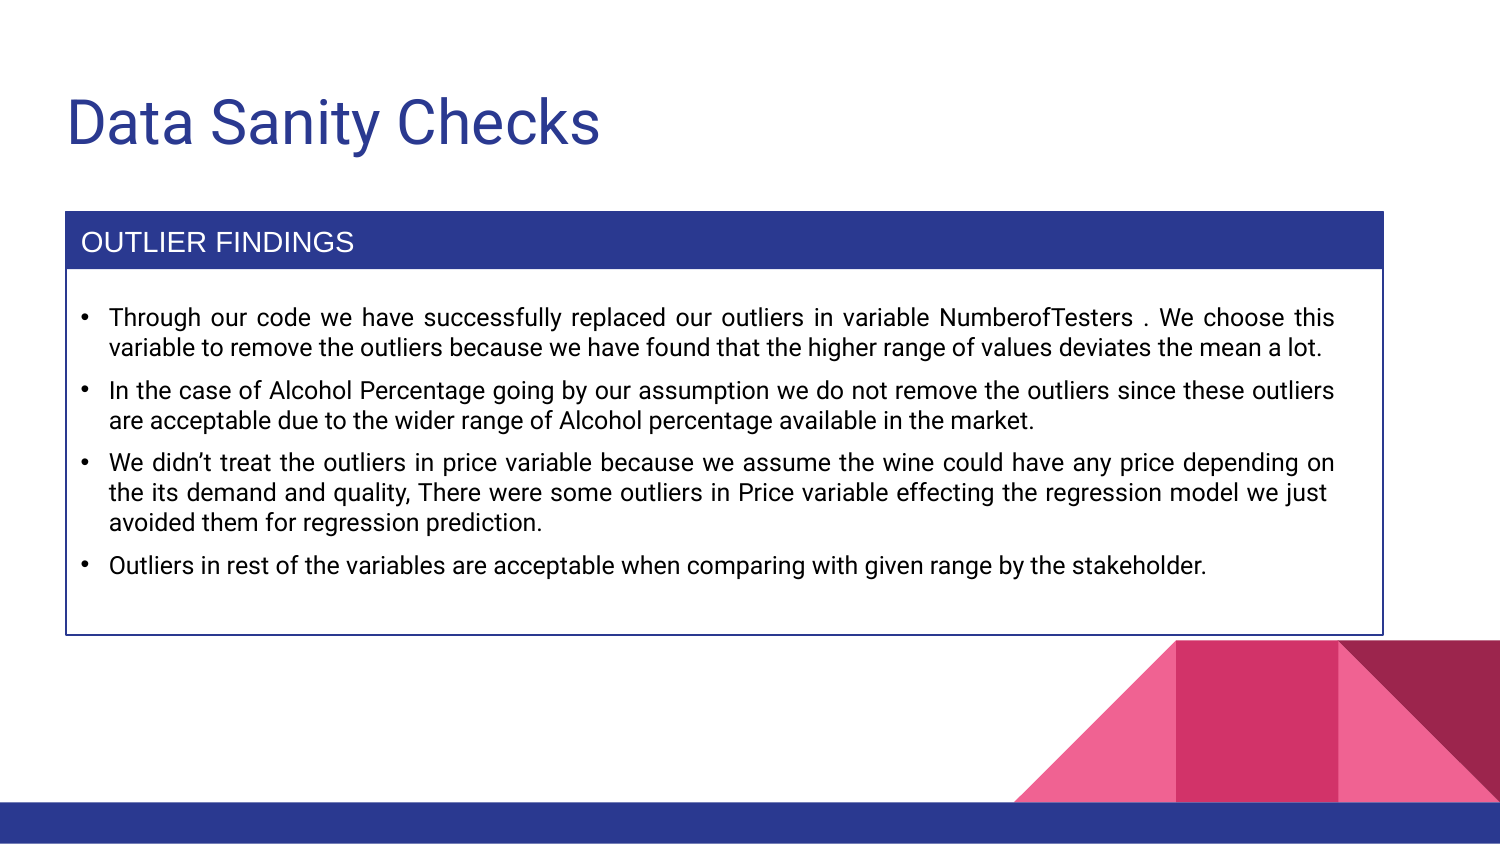

# Data Sanity Checks
OUTLIER FINDINGS

Through our code we have successfully replaced our outliers in variable NumberofTesters . We choose this variable to remove the outliers because we have found that the higher range of values deviates the mean a lot.
In the case of Alcohol Percentage going by our assumption we do not remove the outliers since these outliers are acceptable due to the wider range of Alcohol percentage available in the market.
We didn’t treat the outliers in price variable because we assume the wine could have any price depending on the its demand and quality, There were some outliers in Price variable effecting the regression model we just  avoided them for regression prediction.
Outliers in rest of the variables are acceptable when comparing with given range by the stakeholder.